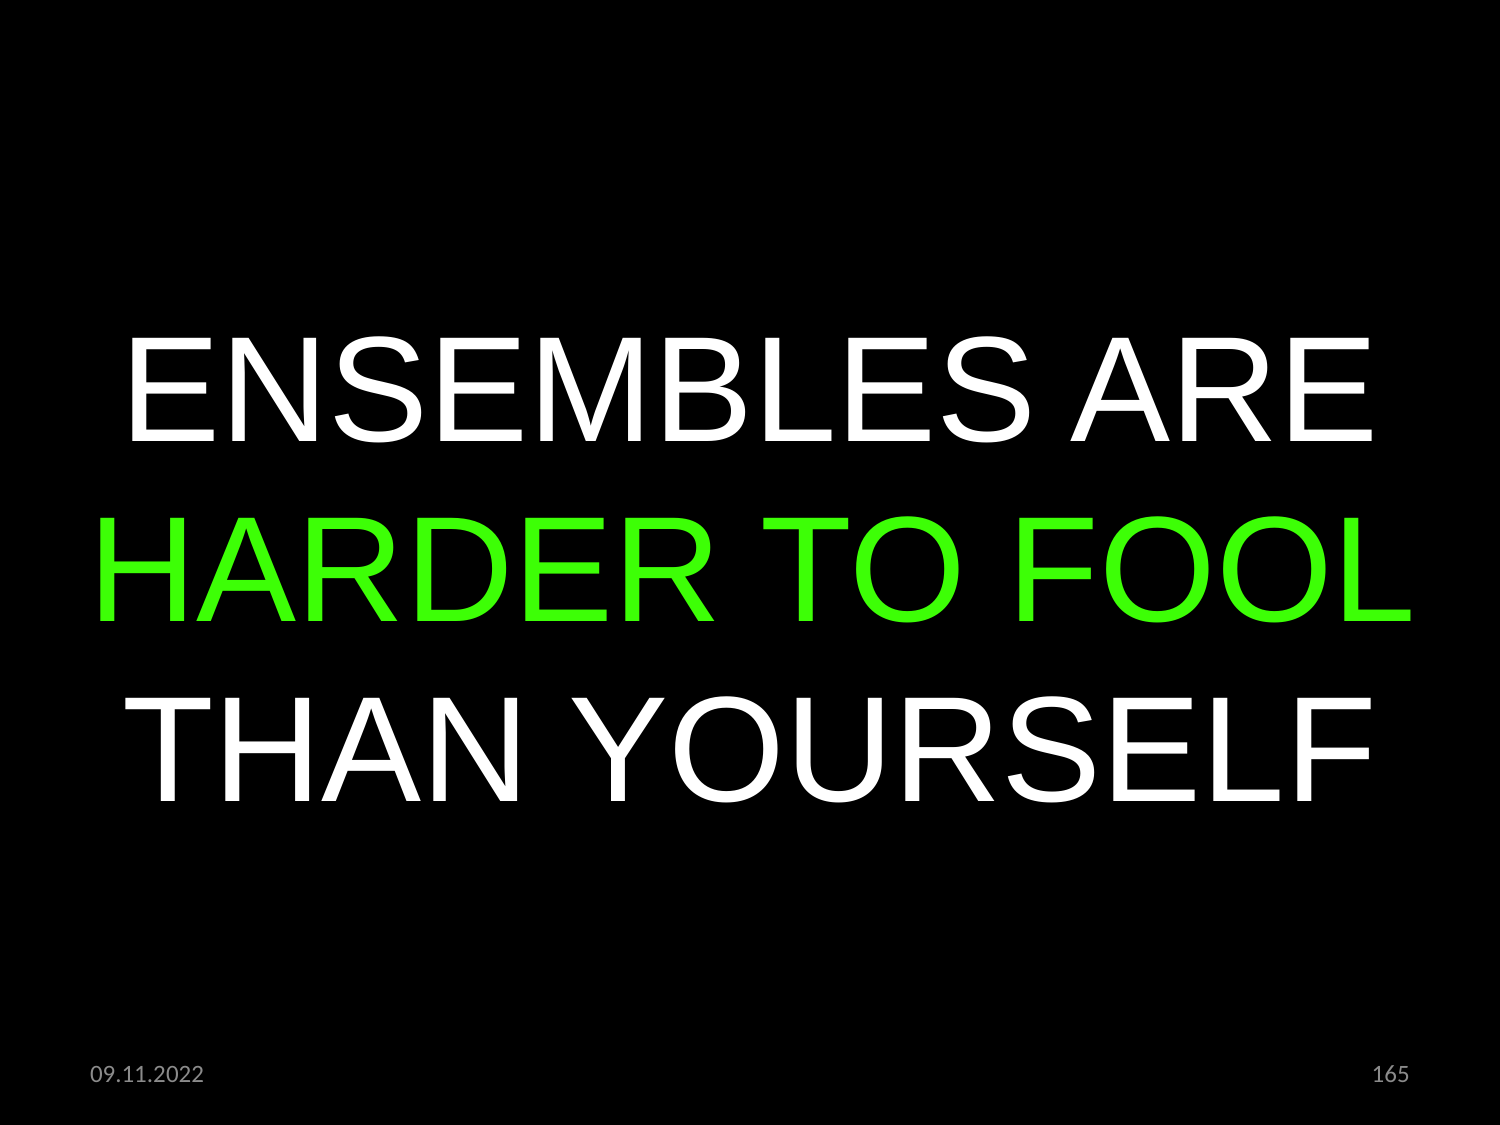

ENSEMBLES ARE
HARDER TO FOOL THAN YOURSELF
09.11.2022
165